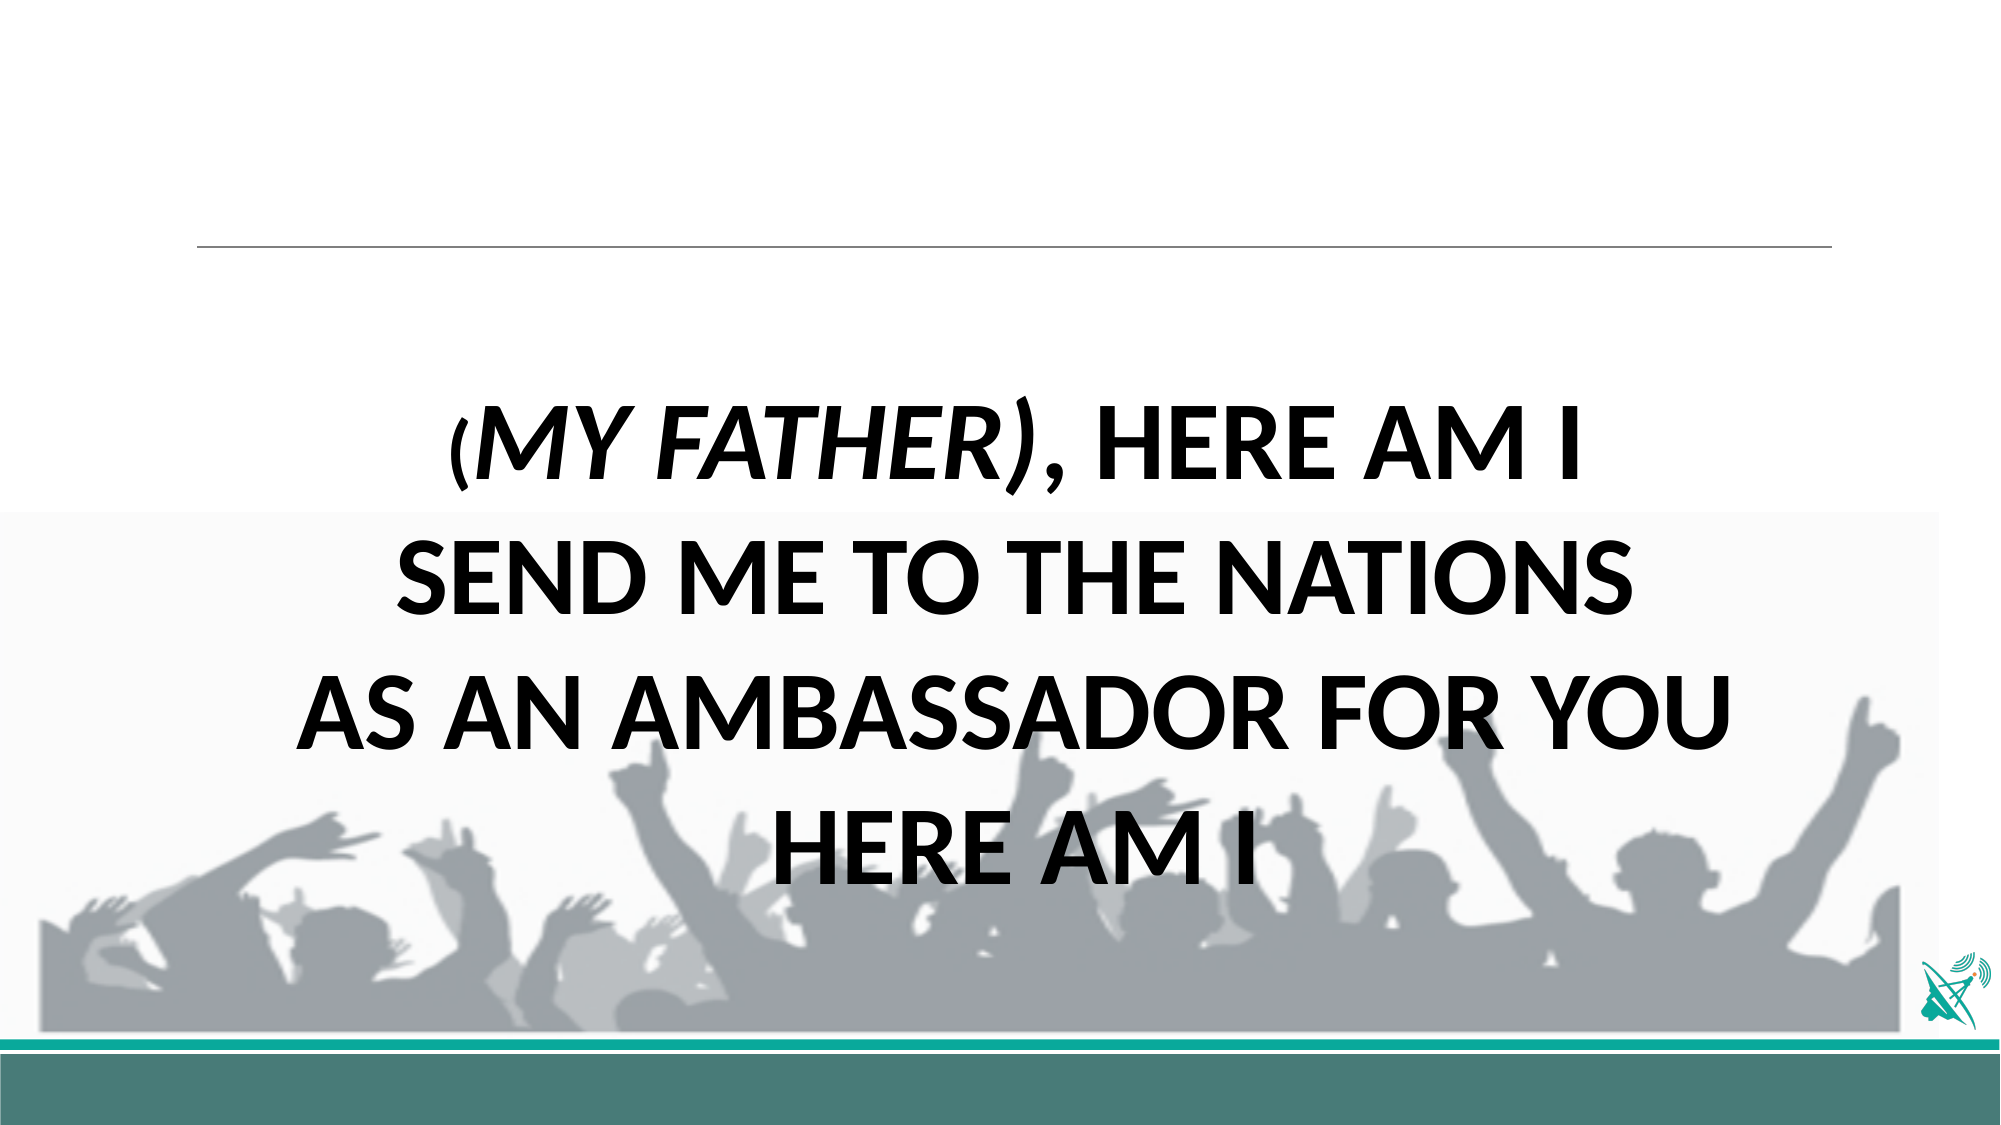

(MY FATHER), HERE AM I
SEND ME TO THE NATIONS
AS AN AMBASSADOR FOR YOU
HERE AM I